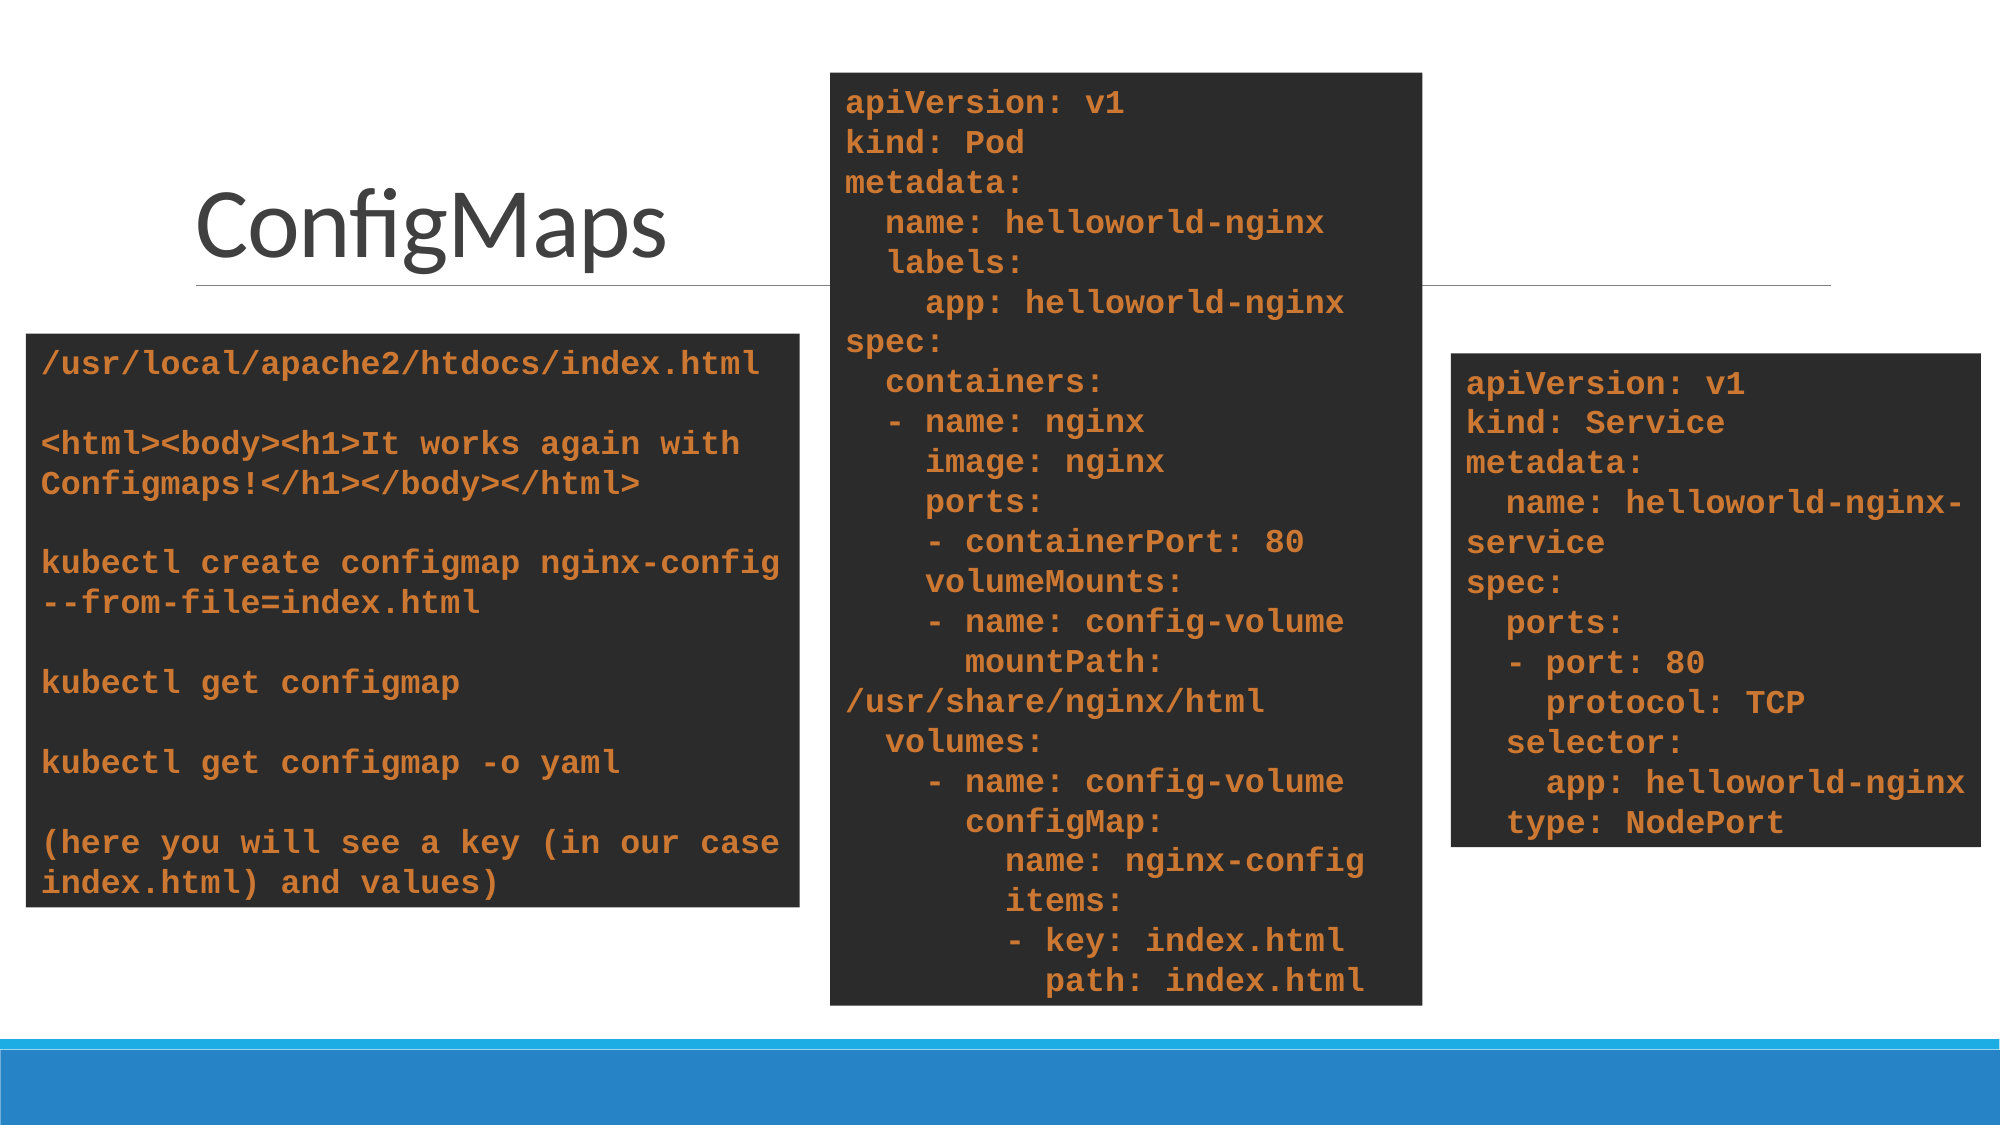

# ConfigMaps
apiVersion: v1
kind: Pod
metadata:
  name: helloworld-nginx
  labels:
    app: helloworld-nginx
spec:
  containers:
  - name: nginx
    image: nginx
    ports:
    - containerPort: 80
    volumeMounts:
    - name: config-volume
      mountPath: /usr/share/nginx/html
  volumes:
    - name: config-volume
      configMap:
        name: nginx-config
        items:
        - key: index.html
          path: index.html
/usr/local/apache2/htdocs/index.html

<html><body><h1>It works again with Configmaps!</h1></body></html>

kubectl create configmap nginx-config --from-file=index.html

kubectl get configmap

kubectl get configmap -o yaml

(here you will see a key (in our case index.html) and values)
apiVersion: v1
kind: Service
metadata:
  name: helloworld-nginx-service
spec:
  ports:
  - port: 80
    protocol: TCP
  selector:
    app: helloworld-nginx
  type: NodePort